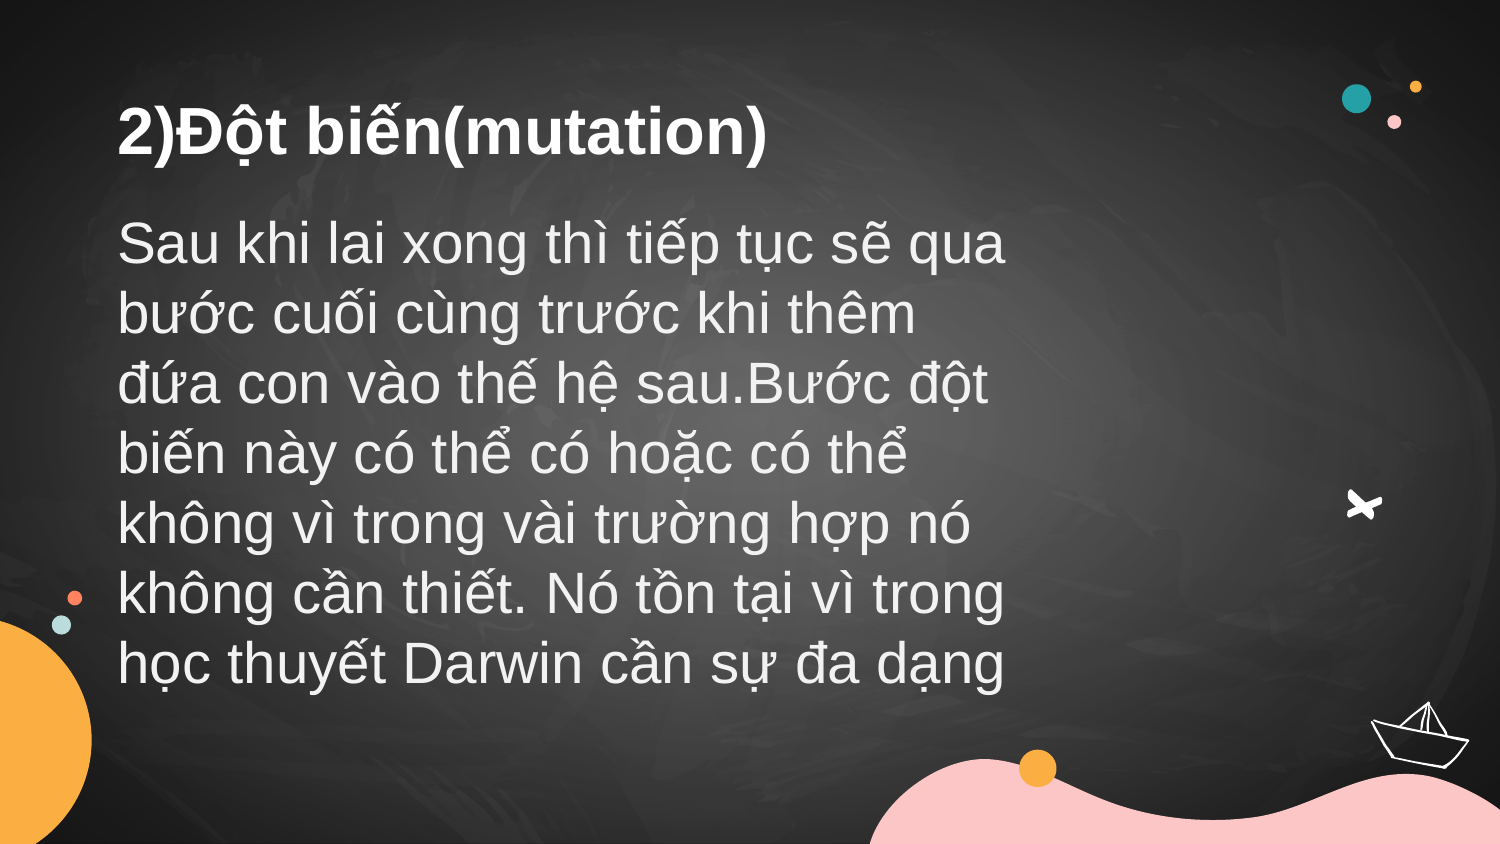

# 2)Đột biến(mutation)
Sau khi lai xong thì tiếp tục sẽ qua bước cuối cùng trước khi thêm đứa con vào thế hệ sau.Bước đột biến này có thể có hoặc có thể không vì trong vài trường hợp nó không cần thiết. Nó tồn tại vì trong học thuyết Darwin cần sự đa dạng